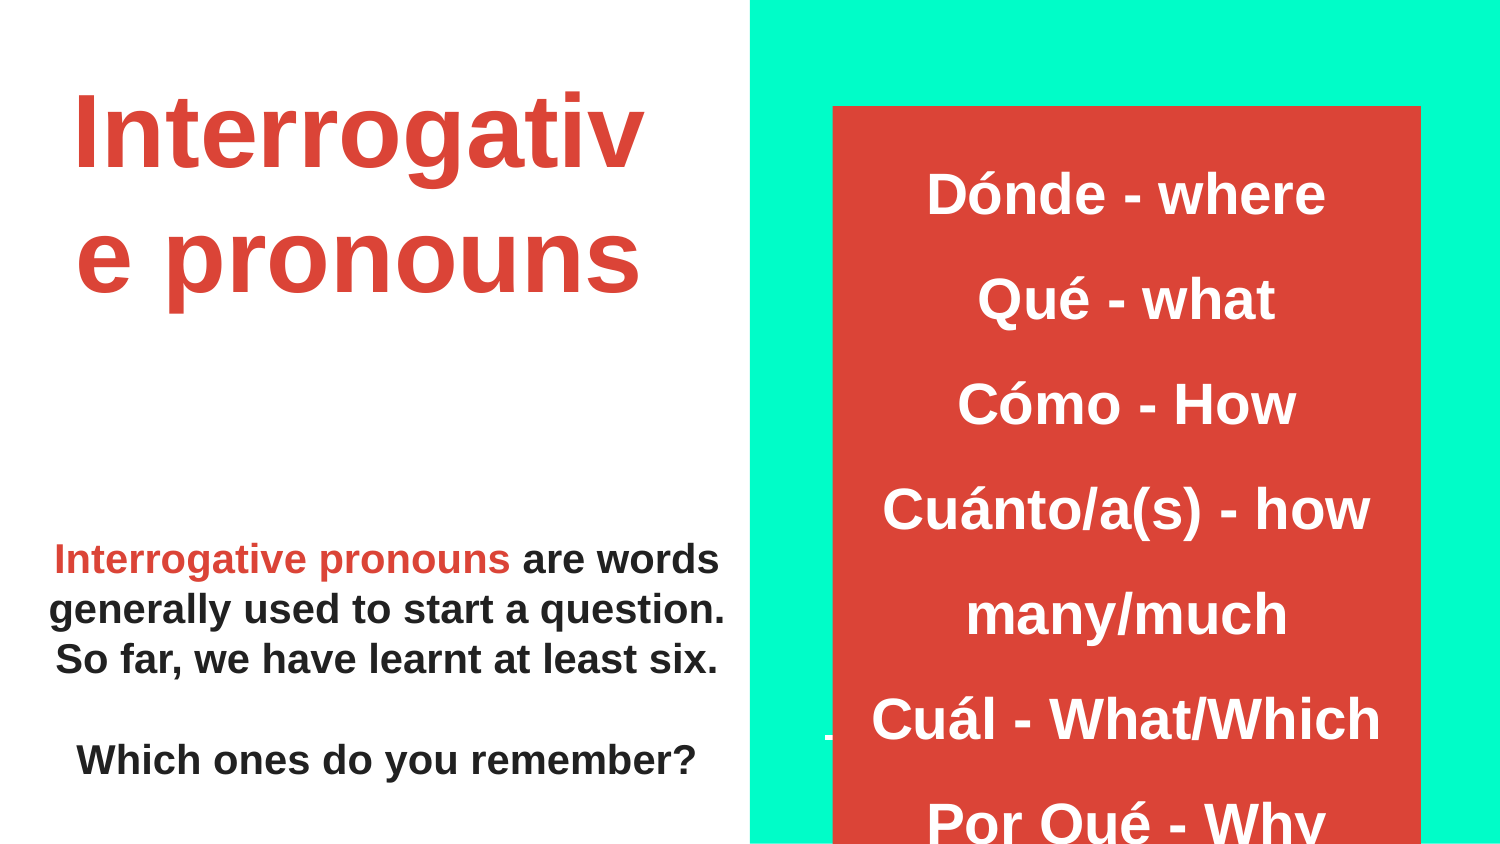

Interrogative pronouns
Dónde - where
Qué - what
Cómo - How
Cuánto/a(s) - how many/much
Cuál - What/Which
Por Qué - Why
# Interrogative pronouns are words generally used to start a question. So far, we have learnt at least six.

Which ones do you remember?